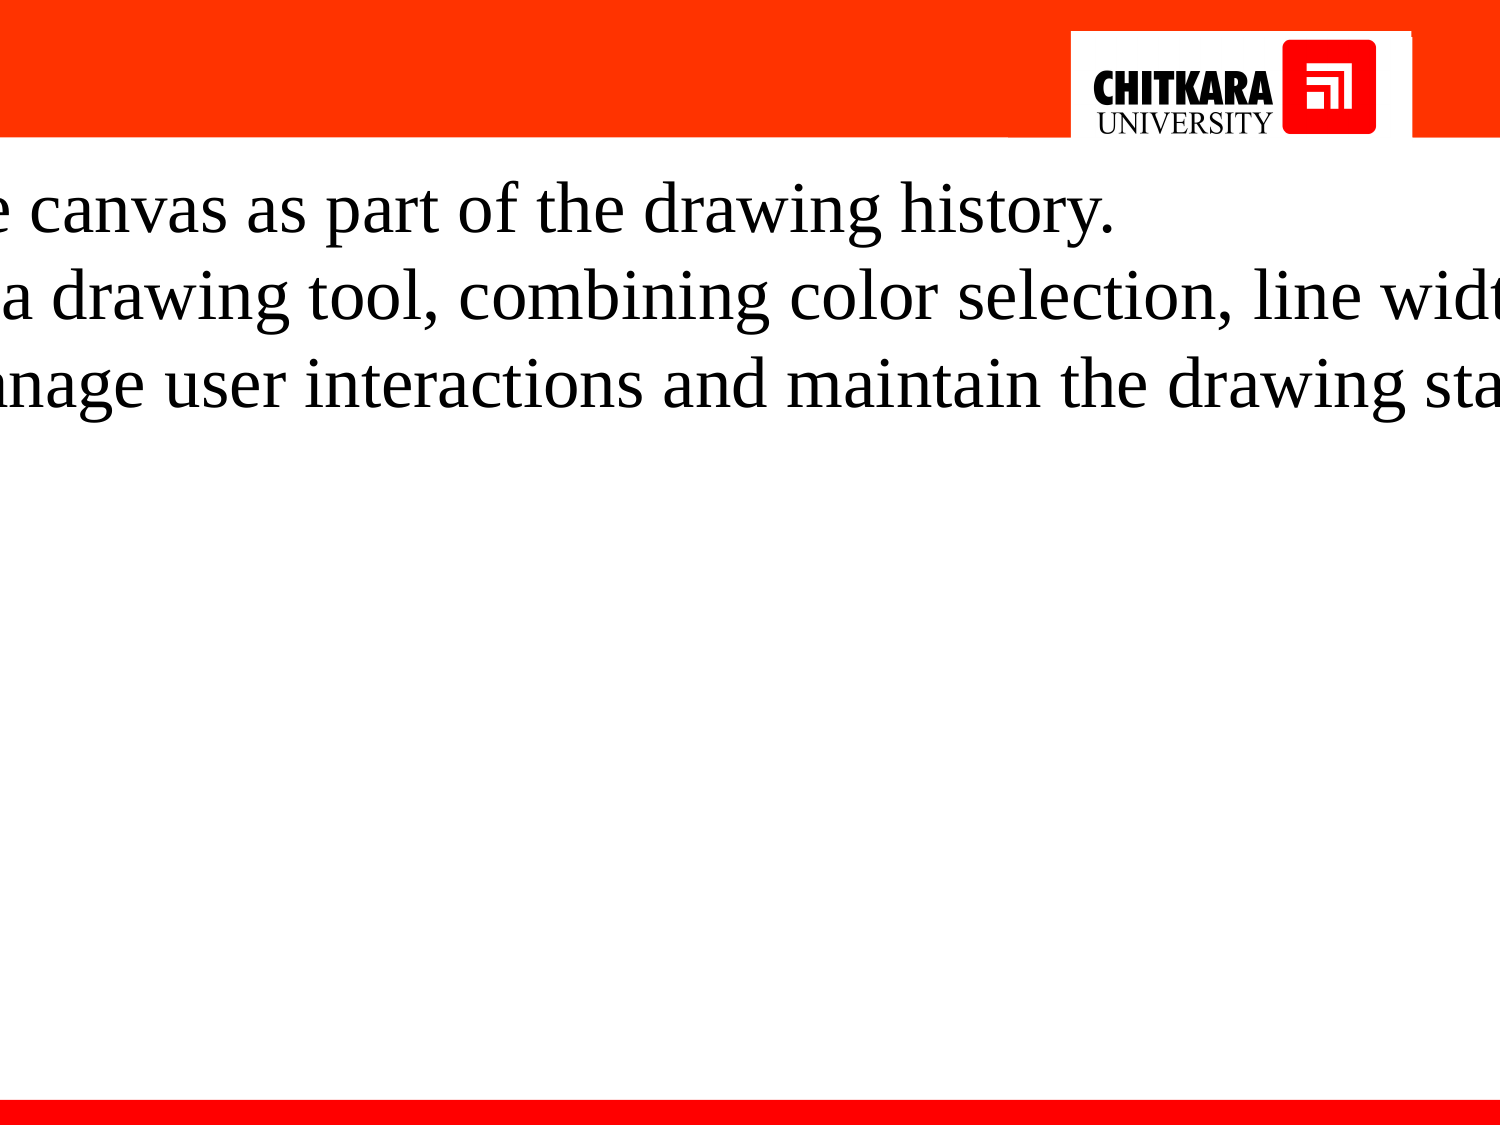

suggests an intention to implement a feature to add a square element to the canvas as part of the drawing history.
Overall, this JavaScript code provides a comprehensive set of features for a drawing tool, combining color selection, line width adjustment, shape drawing, and the ability to undo and redo actions. The code is structured with clarity, utilizing event listeners and functions to manage user interactions and maintain the drawing state.